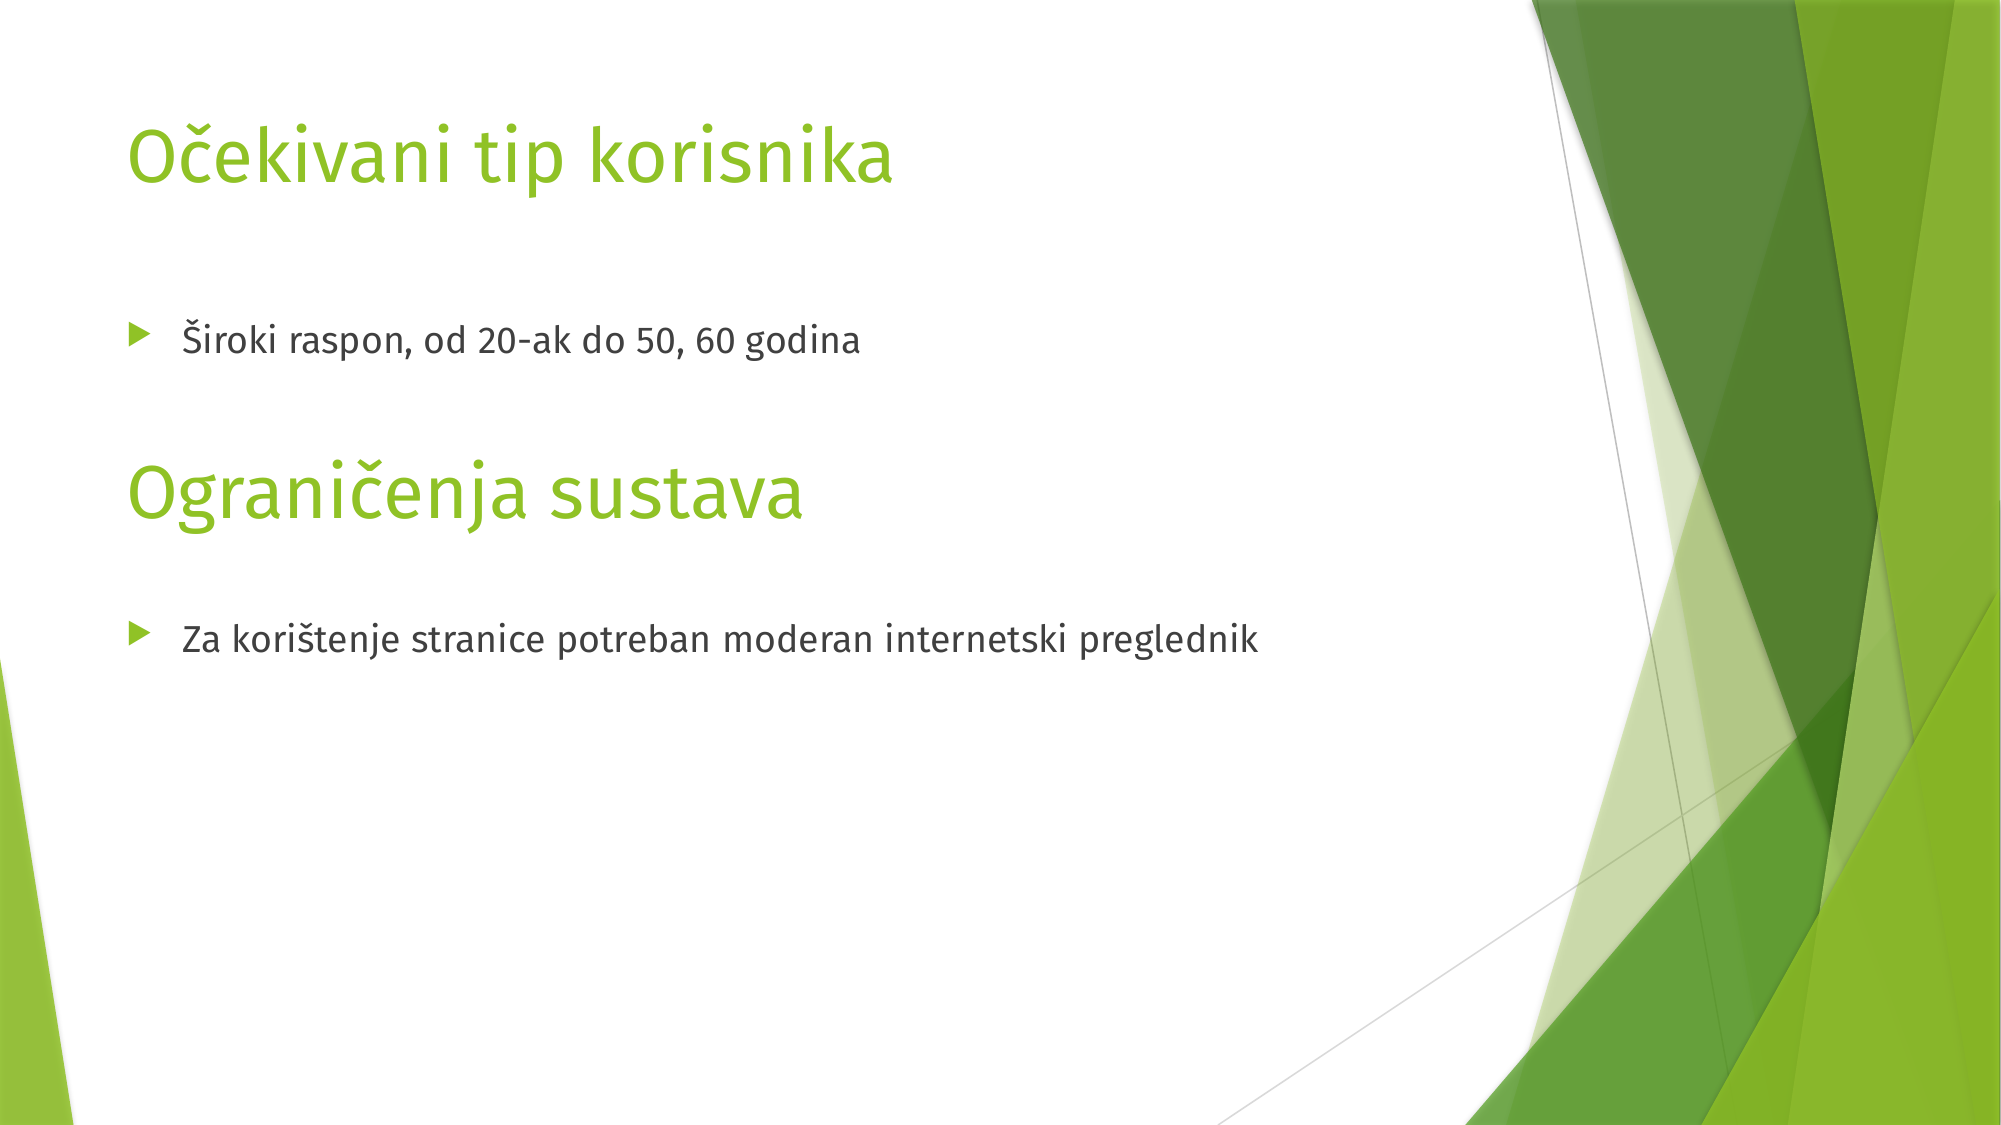

# Očekivani tip korisnika
Široki raspon, od 20-ak do 50, 60 godina
Ograničenja sustava
Za korištenje stranice potreban moderan internetski preglednik